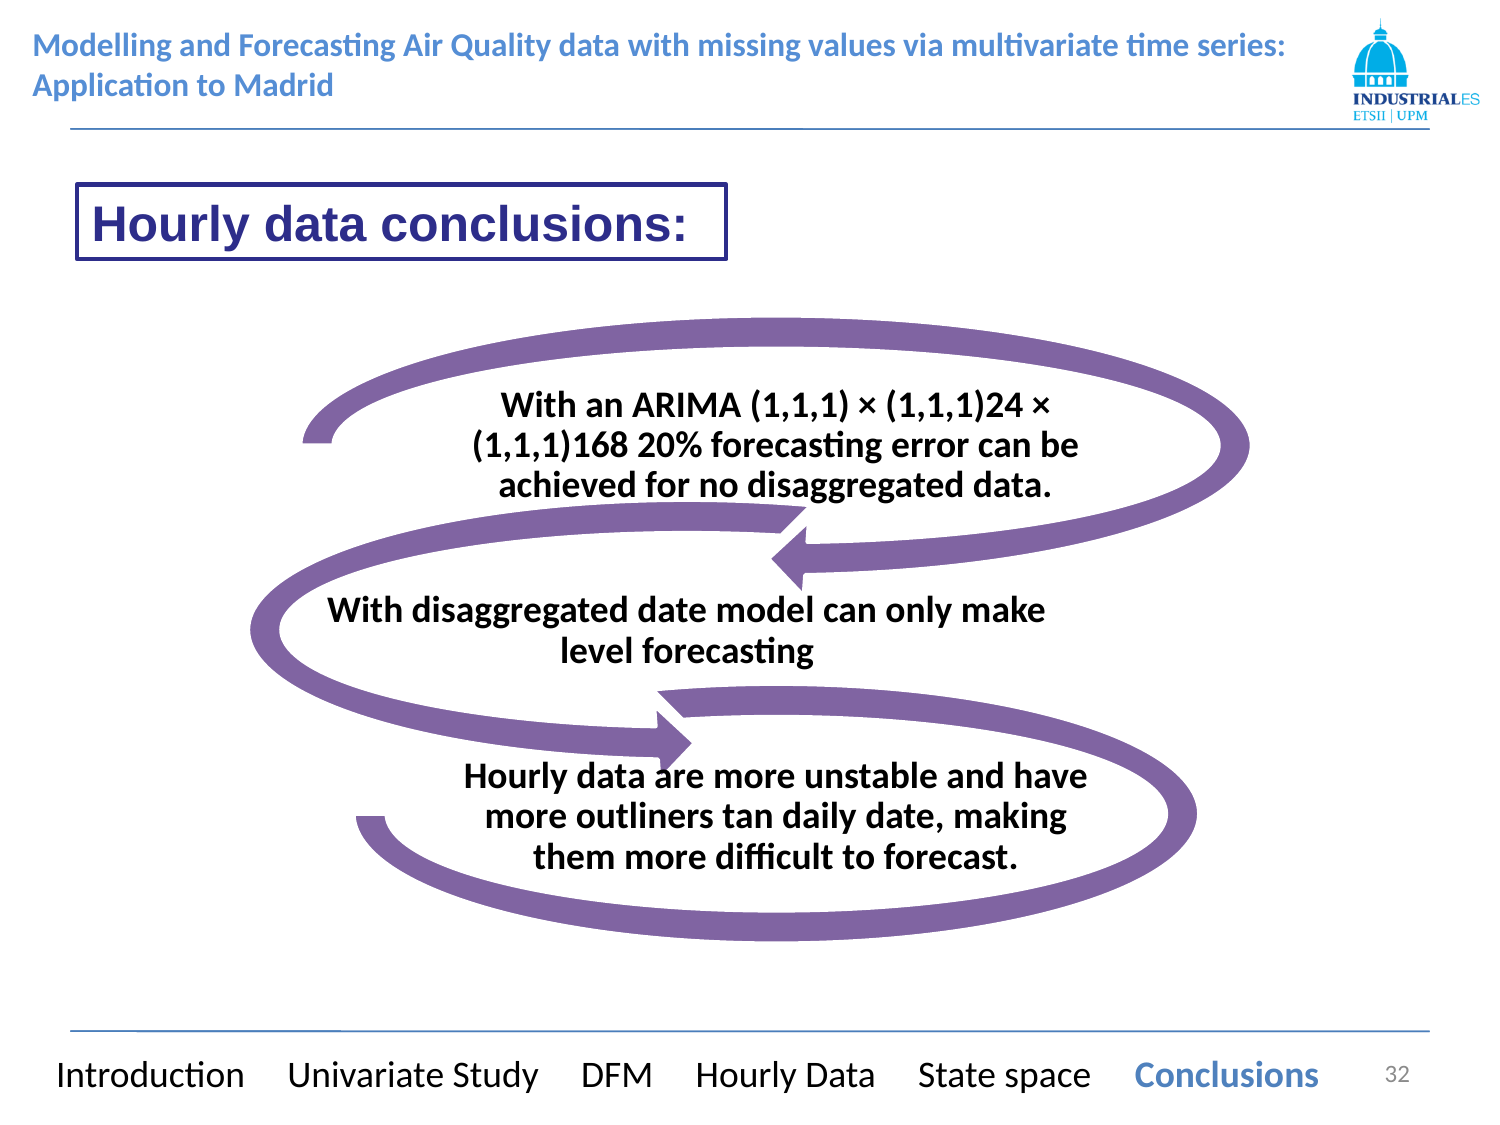

Hourly data conclusions:
With an ARIMA (1,1,1) × (1,1,1)24 × (1,1,1)168 20% forecasting error can be achieved for no disaggregated data.
With disaggregated date model can only make level forecasting
Hourly data are more unstable and have more outliners tan daily date, making them more difficult to forecast.
Introduction     Univariate Study     DFM     Hourly Data     State space     Conclusions
32